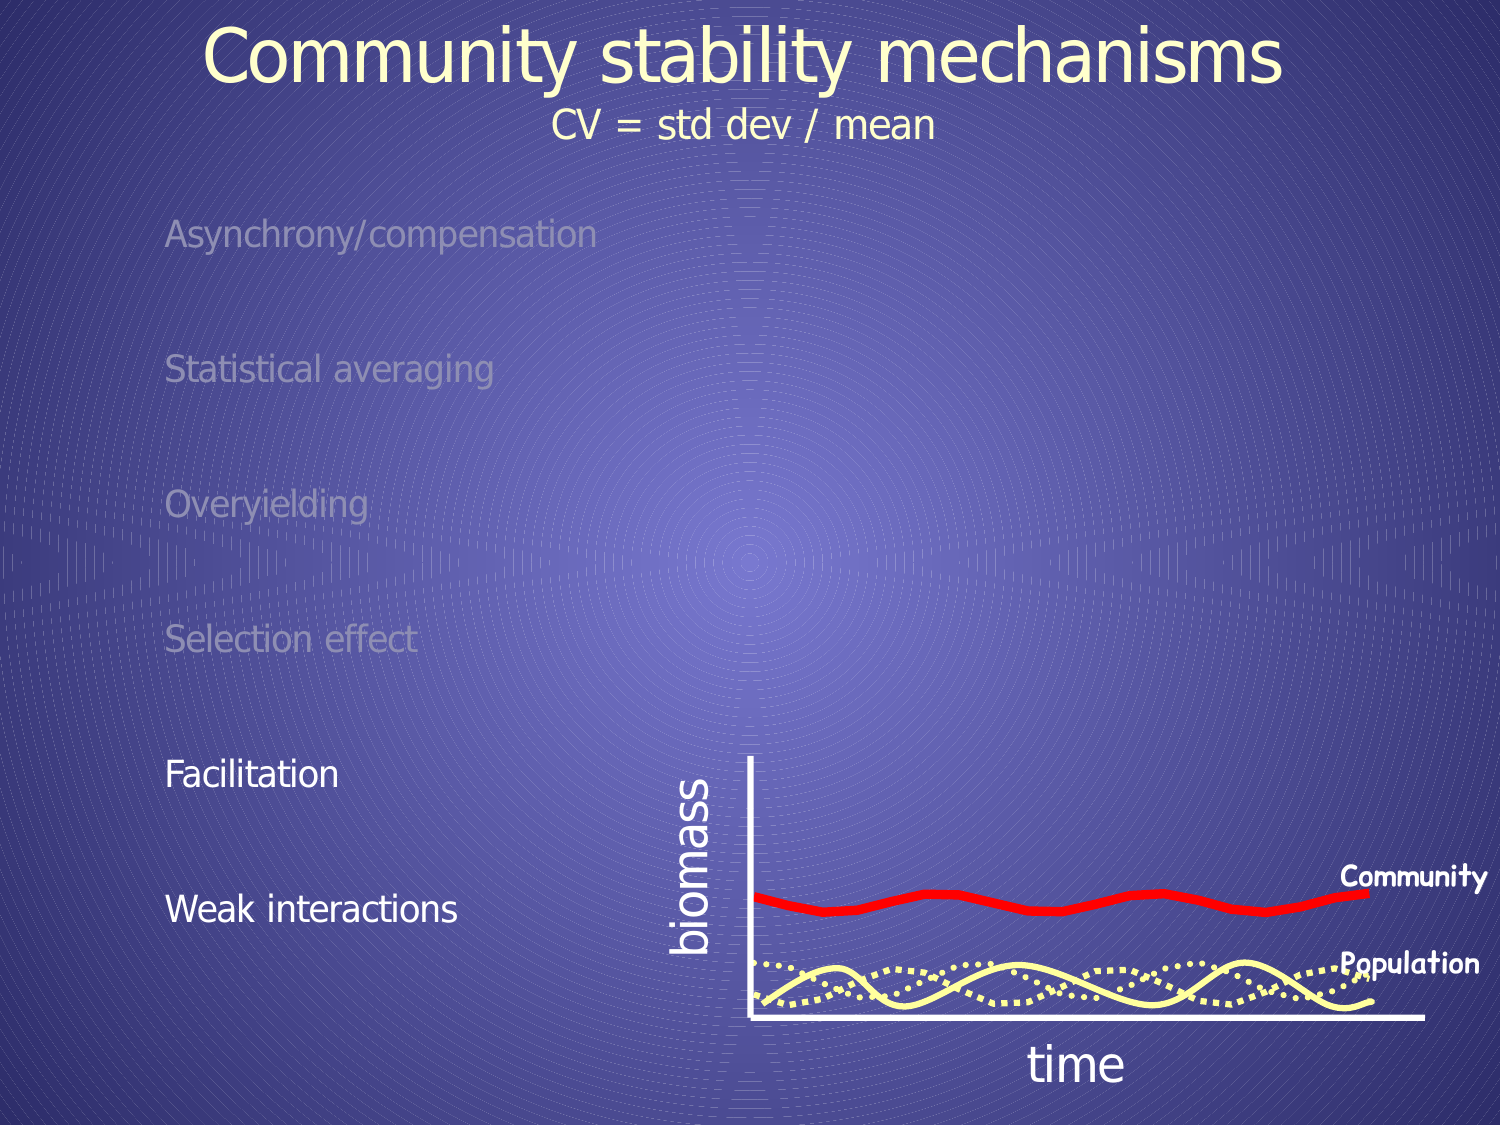

Community stability mechanisms
CV = std dev / mean

Asynchrony/compensation

Statistical averaging

Overyielding

Selection effect

Facilitation

Weak interactions

biomass
Community

Population

time